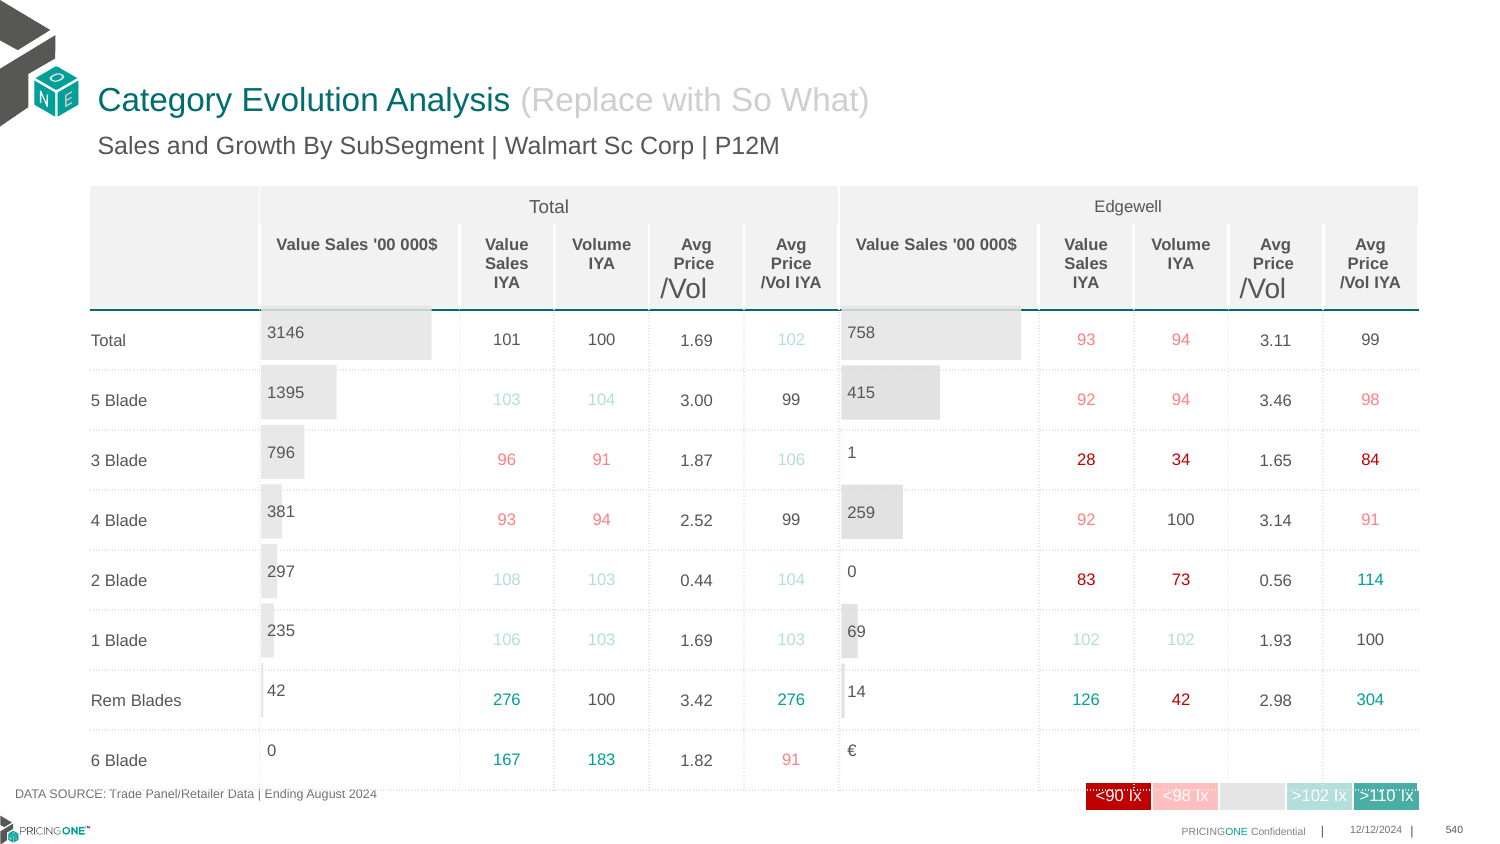

# Category Evolution Analysis (Replace with So What)
Sales and Growth By SubSegment | Walmart Sc Corp | P12M
|  | Total |  |  |  |  | Edgewell |  |  |  |  |
| --- | --- | --- | --- | --- | --- | --- | --- | --- | --- | --- |
|  | Value Sales '00 000$ | Value Sales IYA | Volume IYA | Avg Price /Vol | Avg Price /Vol IYA | Value Sales '00 000$ | Value Sales IYA | Volume IYA | Avg Price /Vol | Avg Price /Vol IYA |
| Total |  | 101 | 100 | 1.69 | 102 |  | 93 | 94 | 3.11 | 99 |
| 5 Blade |  | 103 | 104 | 3.00 | 99 |  | 92 | 94 | 3.46 | 98 |
| 3 Blade |  | 96 | 91 | 1.87 | 106 |  | 28 | 34 | 1.65 | 84 |
| 4 Blade |  | 93 | 94 | 2.52 | 99 |  | 92 | 100 | 3.14 | 91 |
| 2 Blade |  | 108 | 103 | 0.44 | 104 |  | 83 | 73 | 0.56 | 114 |
| 1 Blade |  | 106 | 103 | 1.69 | 103 |  | 102 | 102 | 1.93 | 100 |
| Rem Blades |  | 276 | 100 | 3.42 | 276 |  | 126 | 42 | 2.98 | 304 |
| 6 Blade |  | 167 | 183 | 1.82 | 91 |  |  |  |  |  |

### Chart

| Category | Value Sales |
|---|---|
| Grand | 3145.98094 |
| 5 Blade | 1395.27367 |
| 3 Blade | 796.16315 |
| 4 Blade | 381.21531 |
| 2 Blade | 297.0118 |
| 1 Blade | 234.76875 |
| Rem Blades | 41.54806 |
| 6 Blade | 0.0002 |

### Chart

| Category | Value Sales |
|---|---|
| Grand | 758.29029 |
| 5 Blade | 414.99643 |
| 3 Blade | 1.18622 |
| 4 Blade | 258.93293 |
| 2 Blade | 0.18391 |
| 1 Blade | 68.57887 |
| Rem Blades | 14.41193 |
| 6 Blade | 0.0 |
DATA SOURCE: Trade Panel/Retailer Data | Ending August 2024
| <90 Ix | <98 Ix |  | >102 Ix | >110 Ix |
| --- | --- | --- | --- | --- |

12/12/2024
540